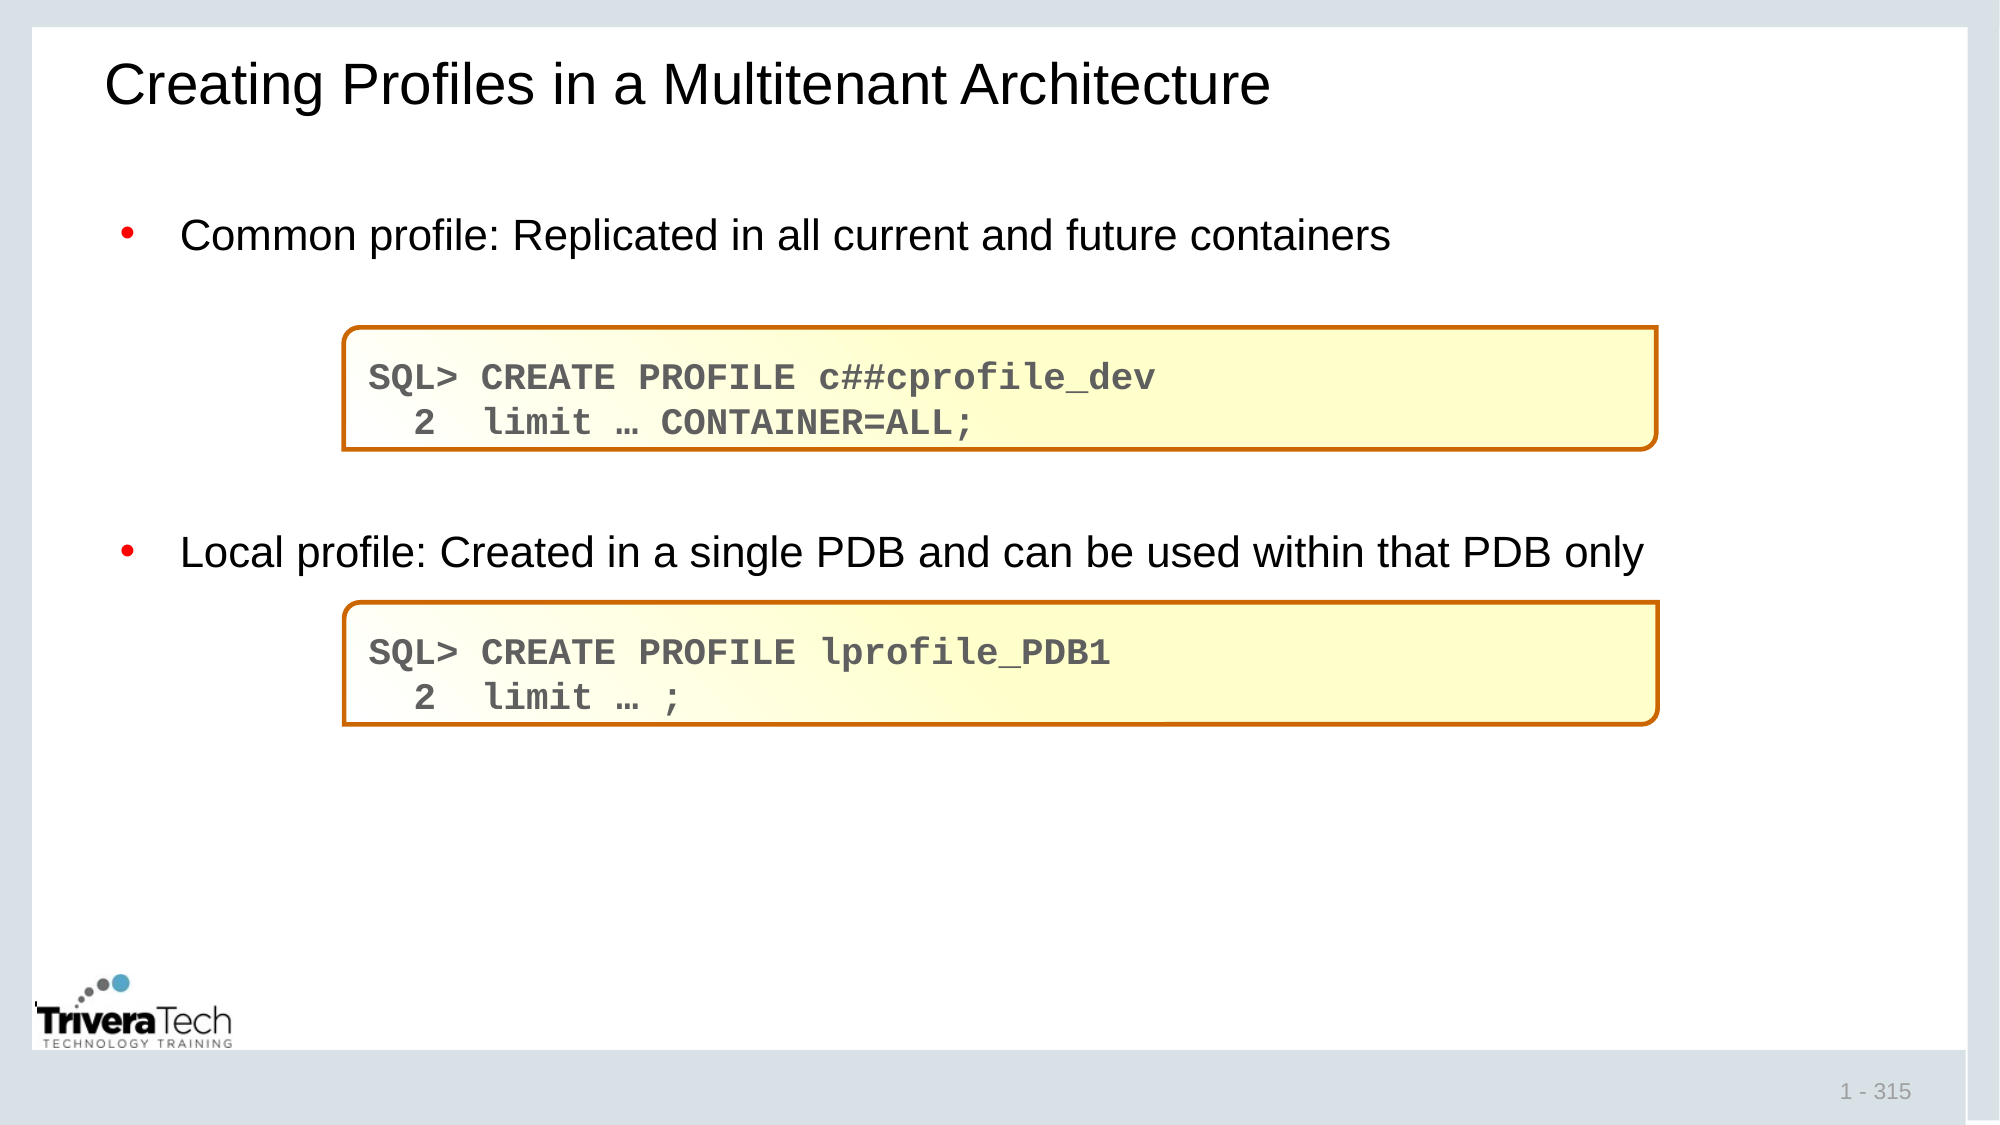

# Creating Profiles in a Multitenant Architecture
Common profile: Replicated in all current and future containers

Local profile: Created in a single PDB and can be used within that PDB only

SQL> CREATE PROFILE c##cprofile_dev
  2  limit … CONTAINER=ALL;
SQL> CREATE PROFILE lprofile_PDB1
  2  limit … ;